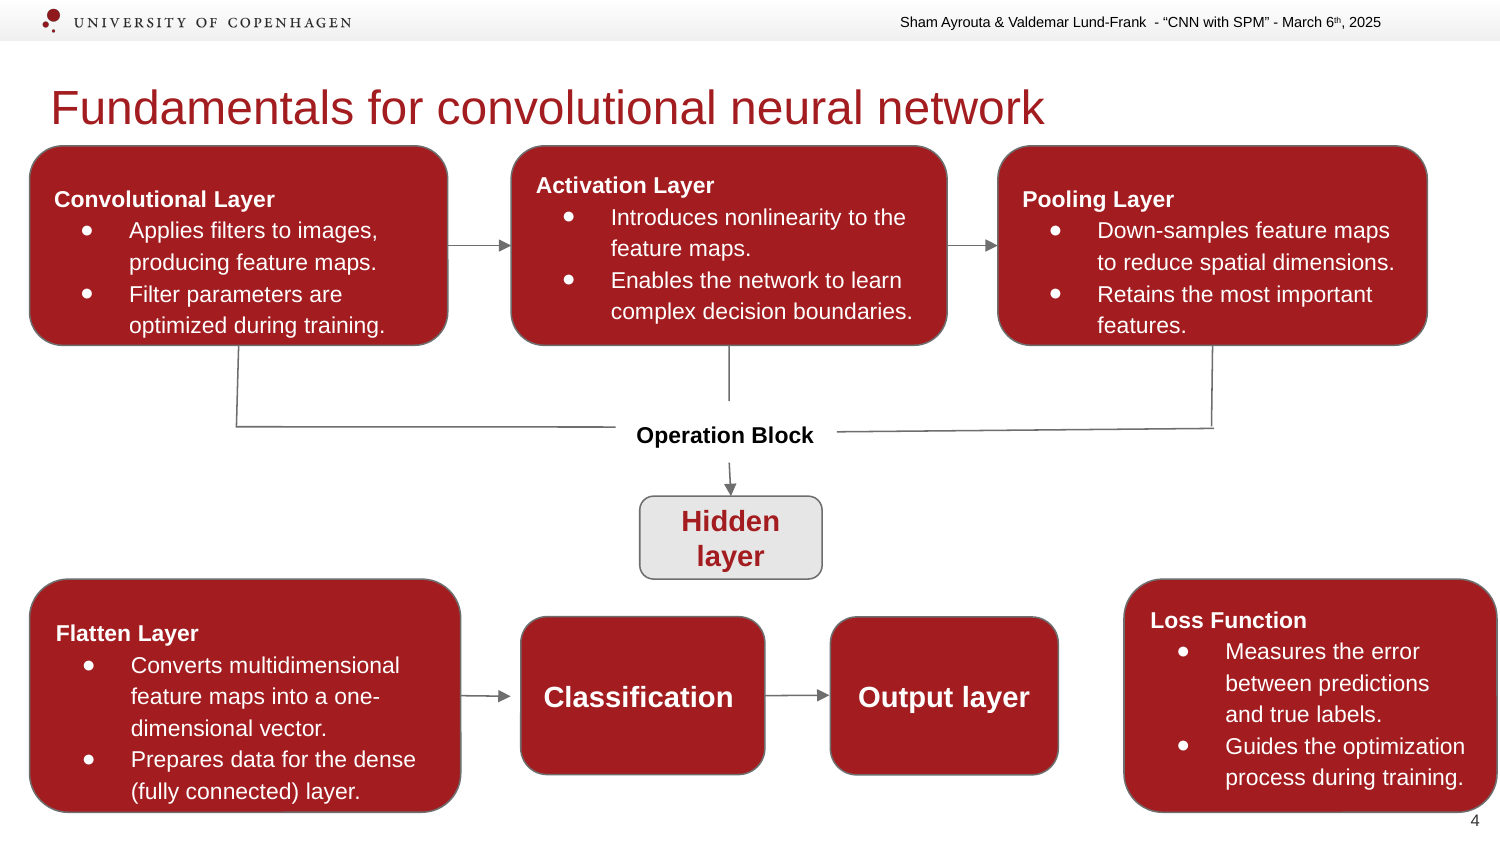

# Fundamentals for convolutional neural network

Convolutional Layer
Applies filters to images, producing feature maps.
Filter parameters are optimized during training.
Activation Layer
Introduces nonlinearity to the feature maps.
Enables the network to learn complex decision boundaries.

Pooling Layer
Down-samples feature maps to reduce spatial dimensions.
Retains the most important features.

Operation Block
Hidden layer

Flatten Layer
Converts multidimensional feature maps into a one-dimensional vector.
Prepares data for the dense (fully connected) layer.
Loss Function
Measures the error between predictions and true labels.
Guides the optimization process during training.
2

Classification
Output layer
4